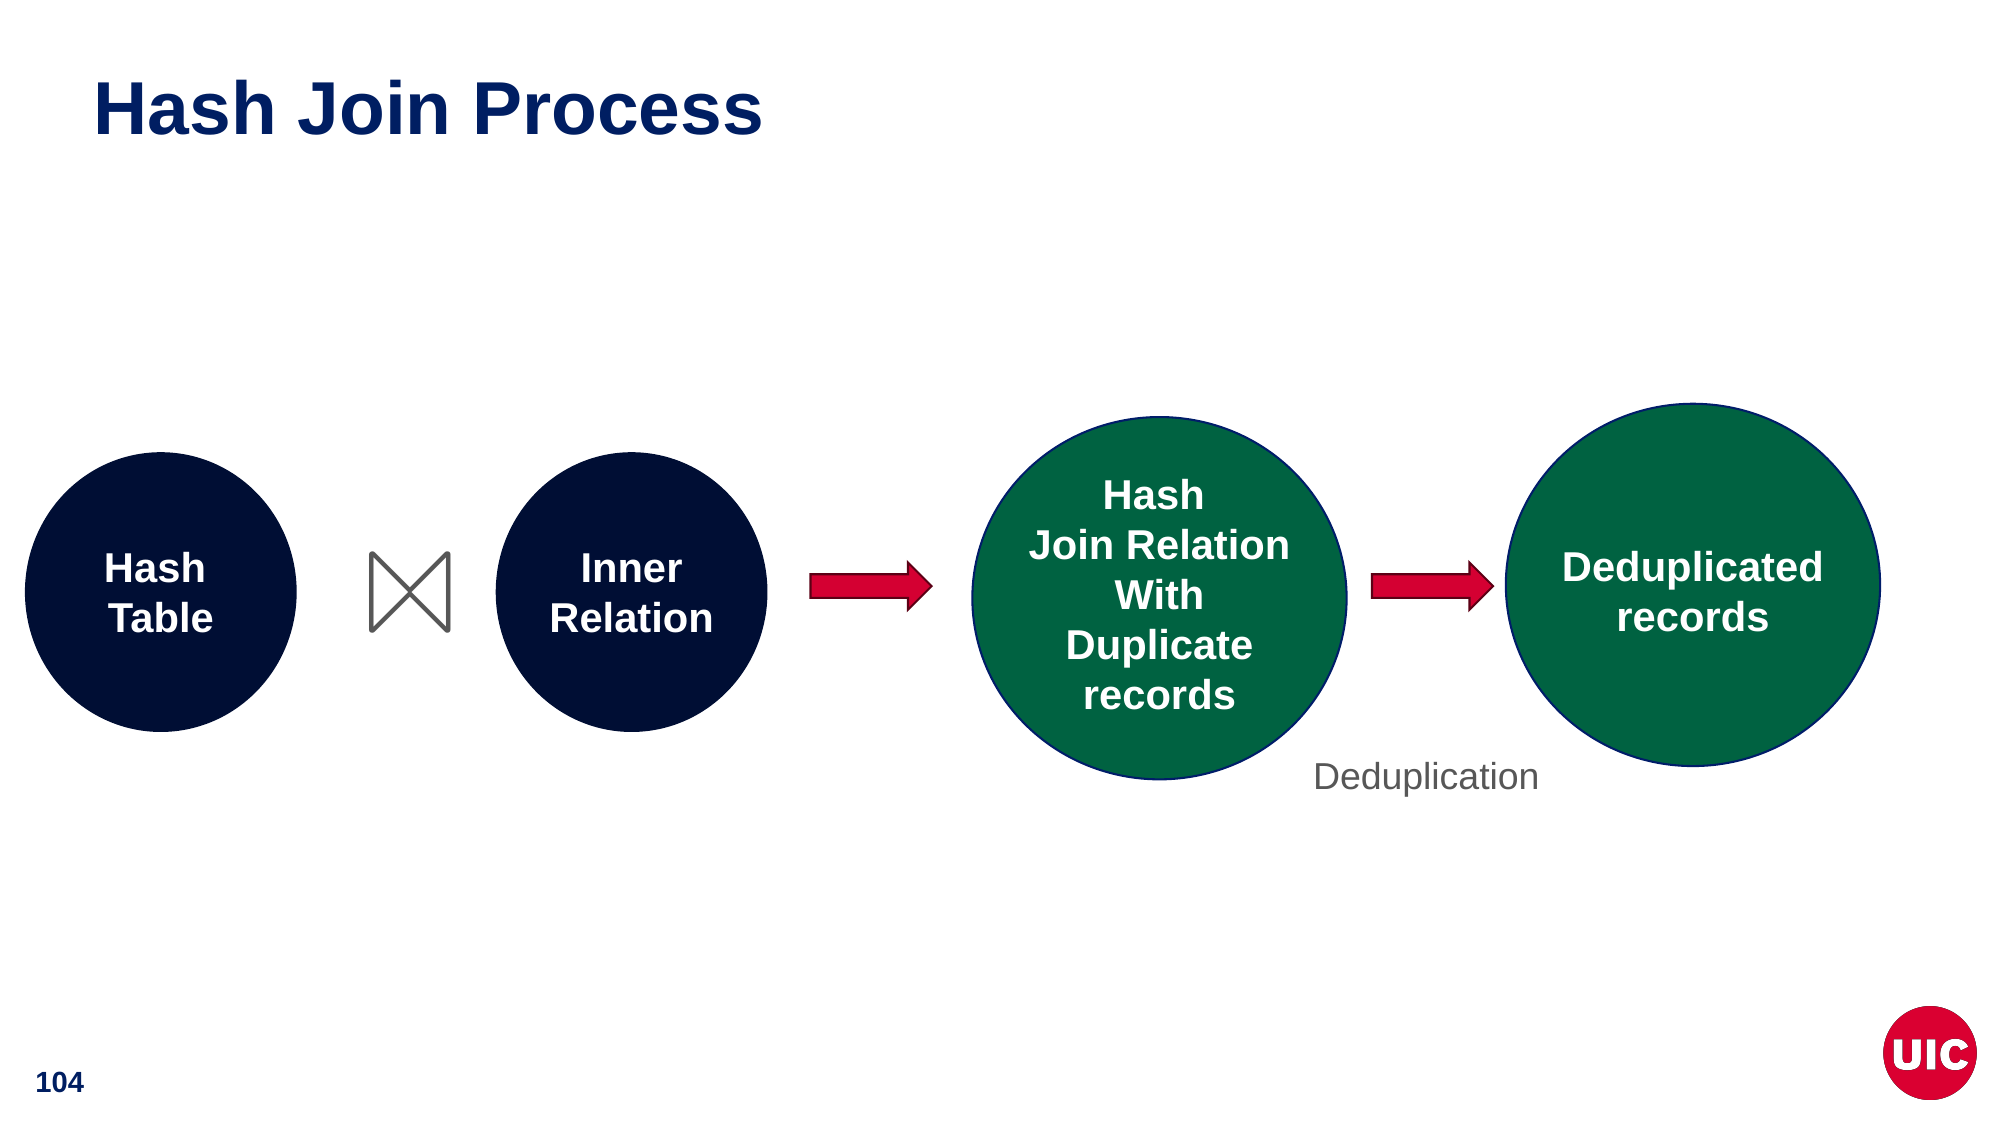

# Hash Join Process
Hash
Join Relation
With
Duplicate records

Hash
Join Relation
With
Duplicate records
⨝
Deduplicated records
Hash
Table
Inner
Relation

Deduplication